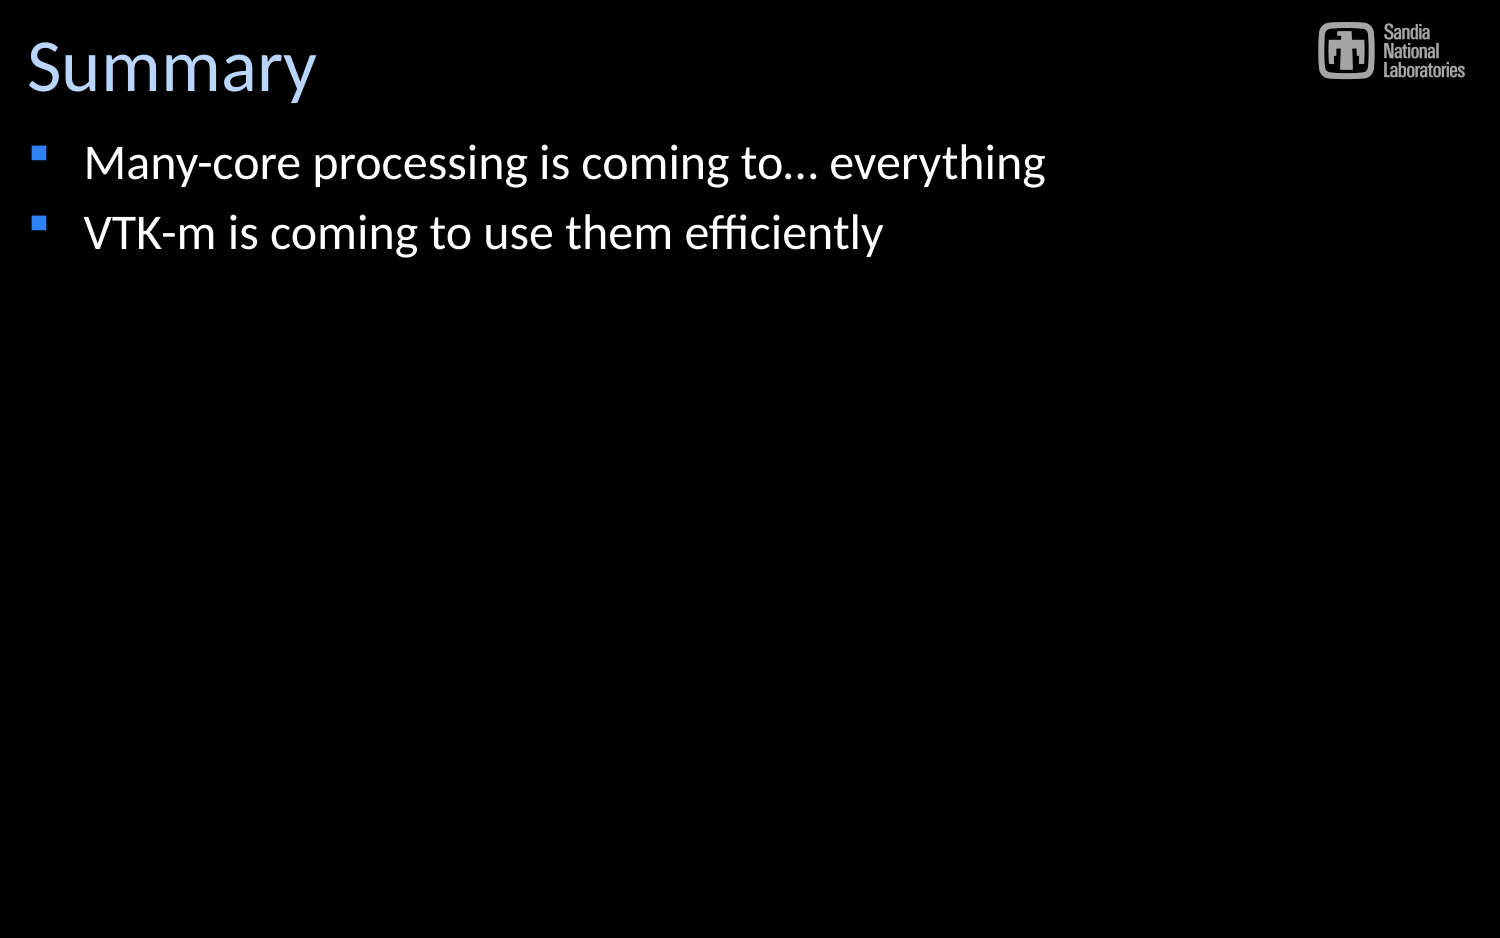

# Summary
Many-core processing is coming to… everything
VTK-m is coming to use them efficiently